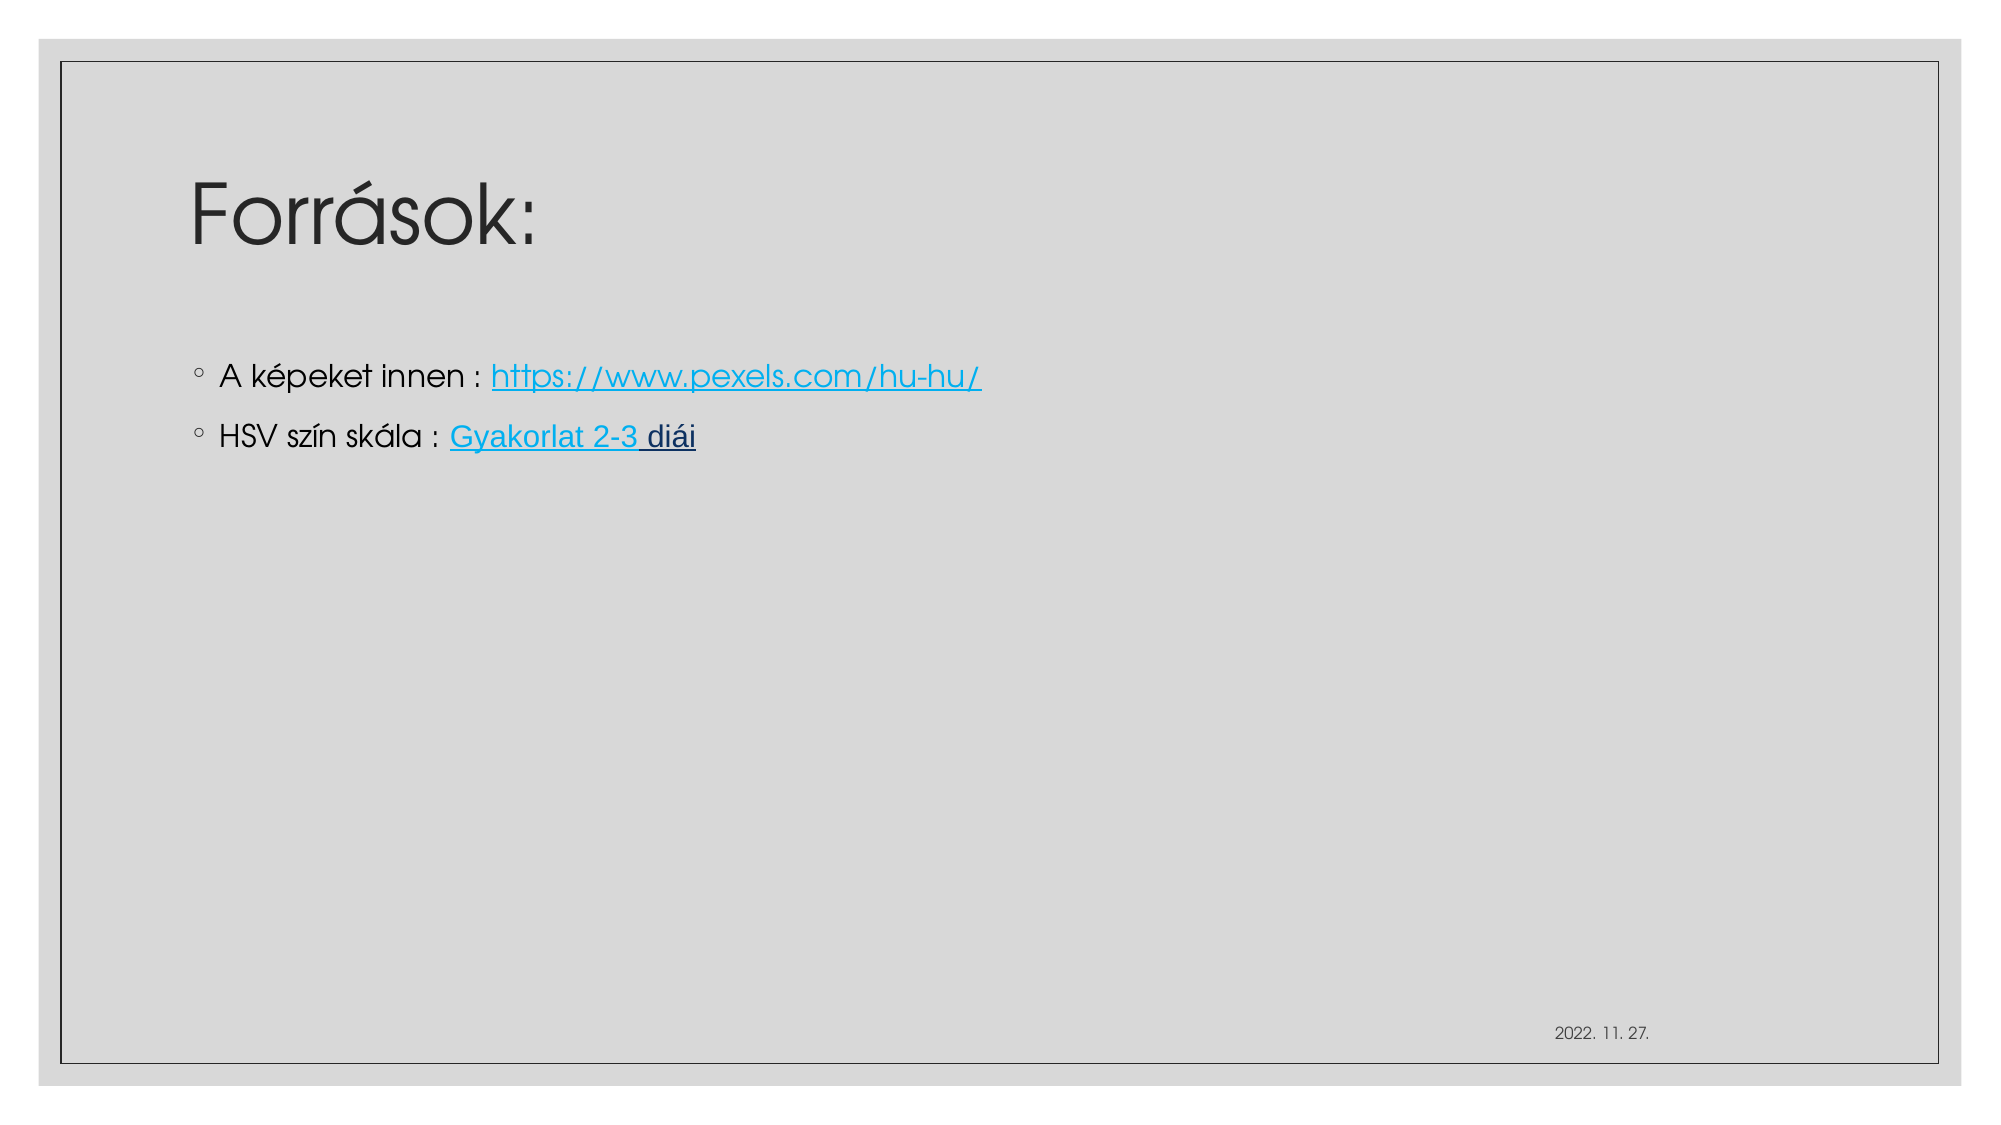

# Források:
A képeket innen : https://www.pexels.com/hu-hu/
HSV szín skála : Gyakorlat 2-3 diái

2022. 11. 27.